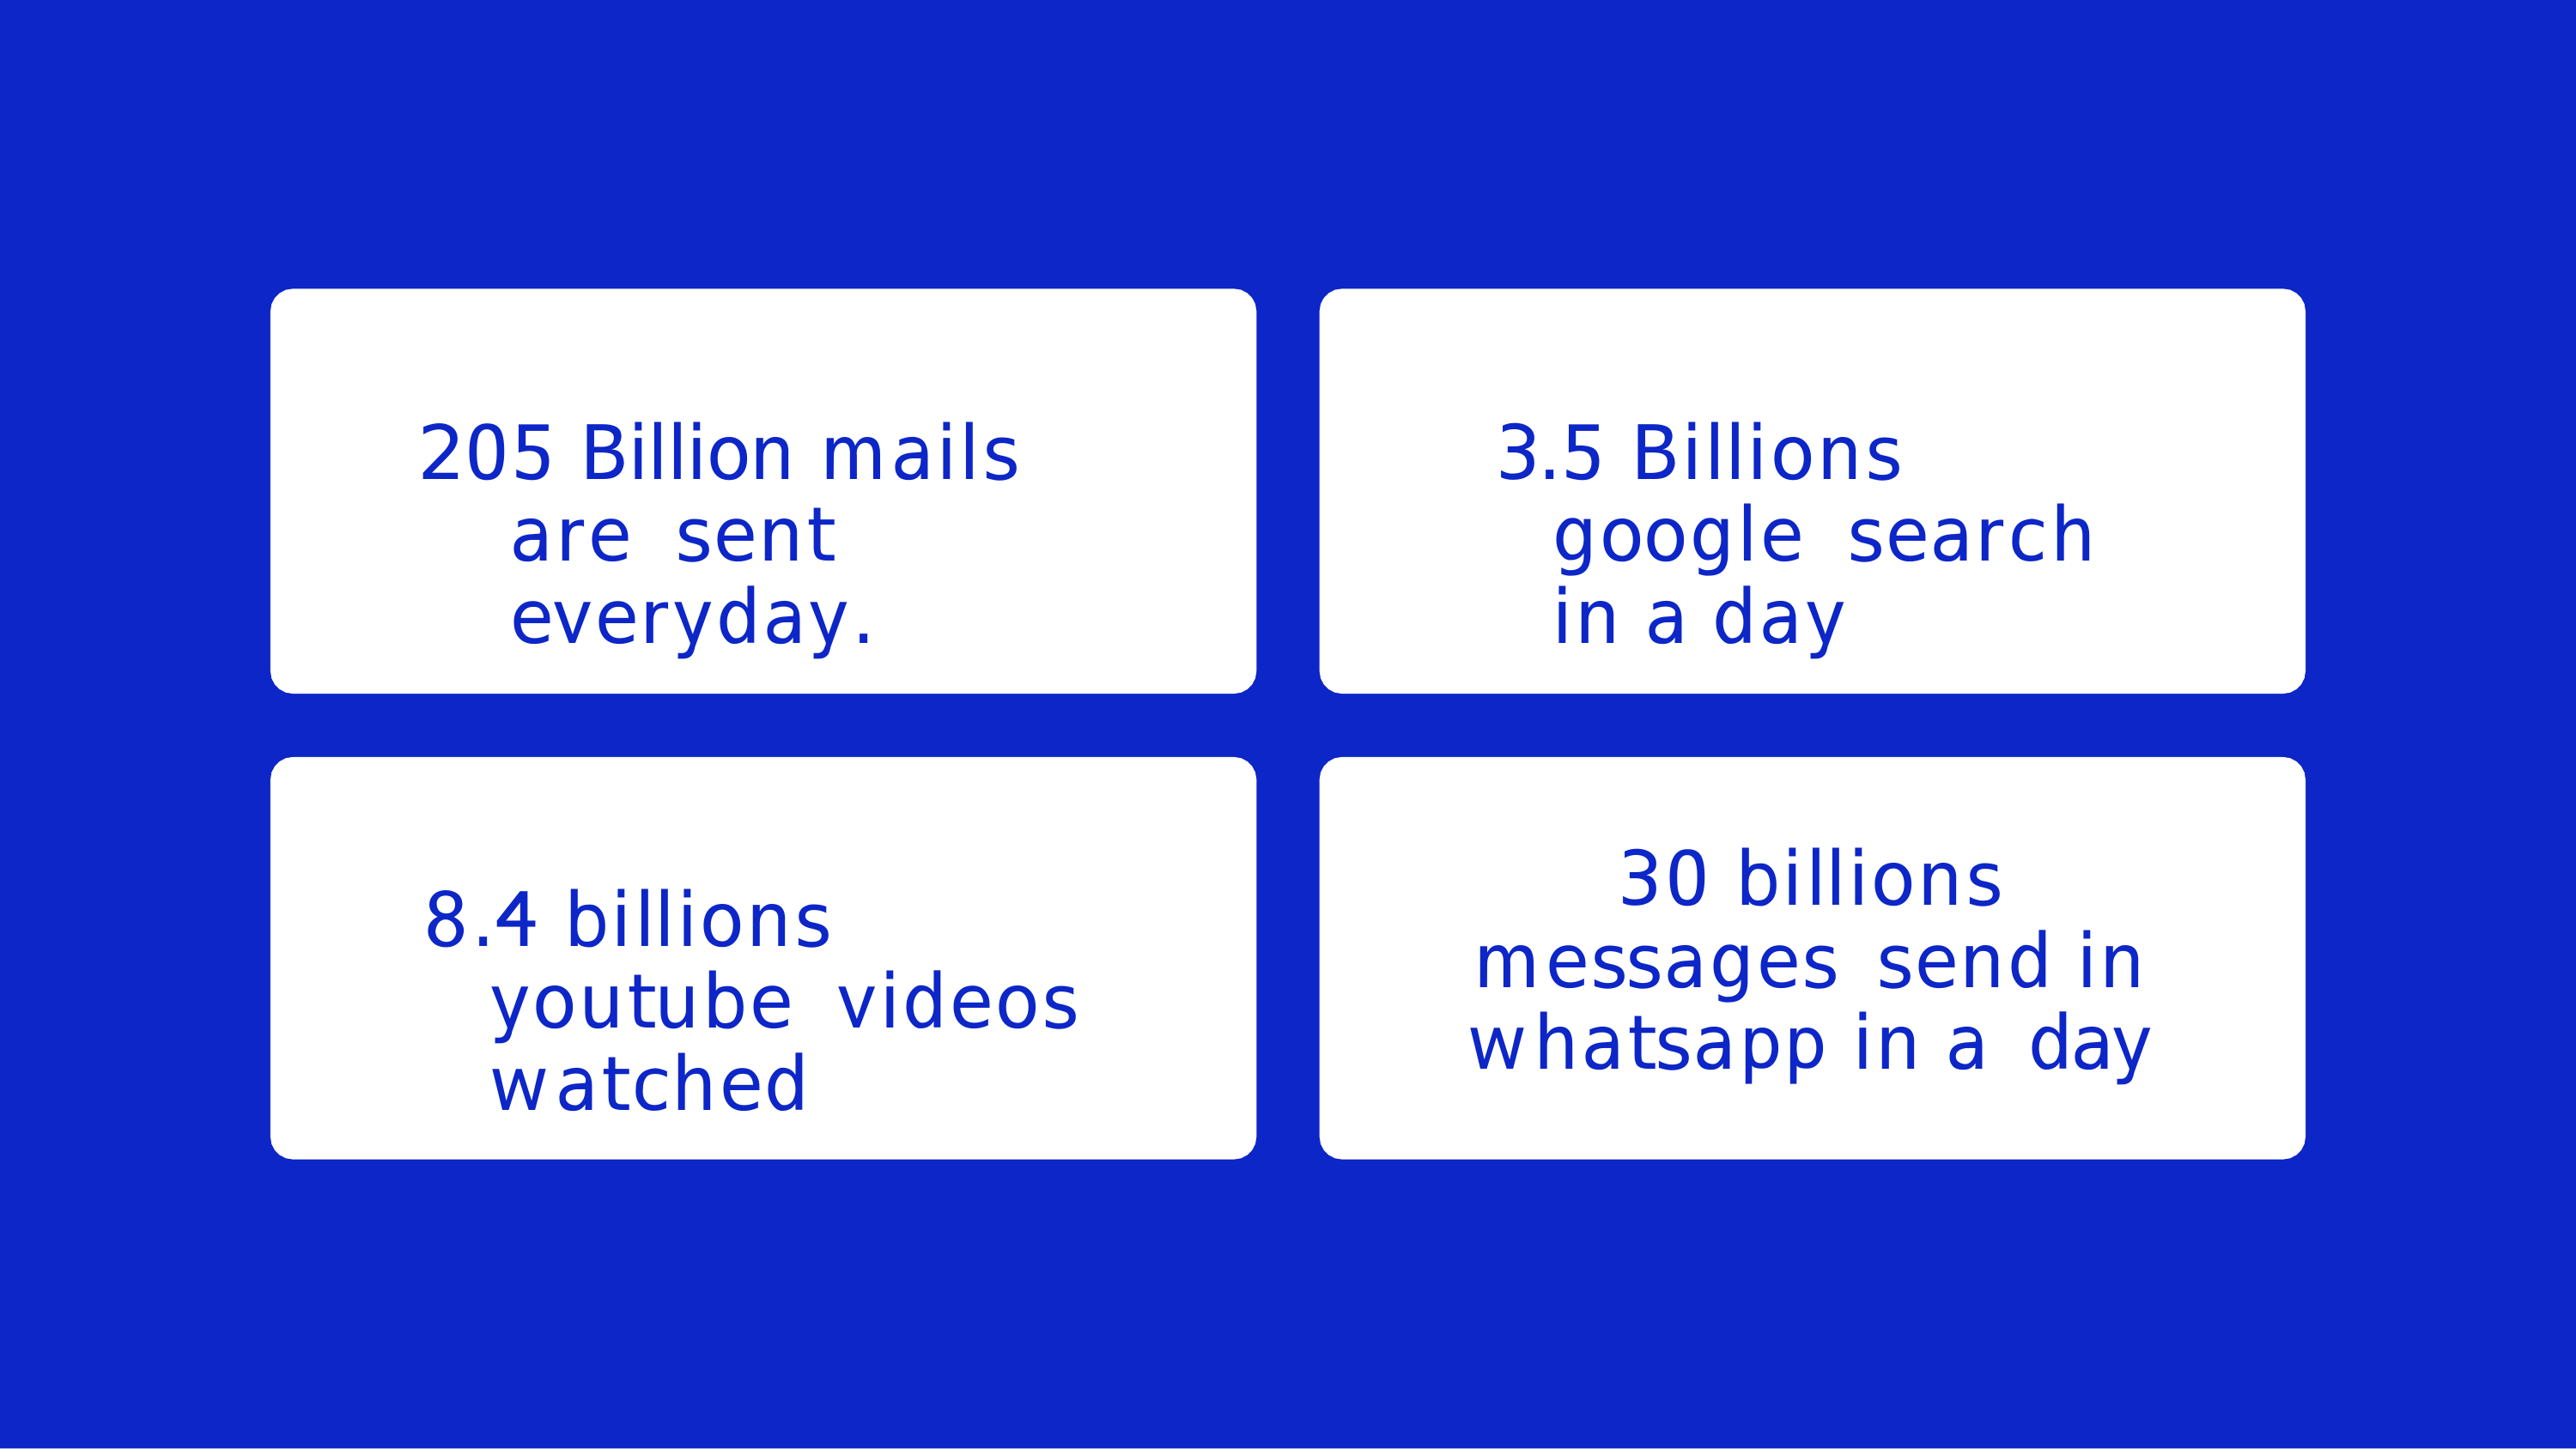

205 Billion mails are  sent everyday.
# 3.5 Billions google  search in a day

30 billions messages  send in whatsapp in a  day
8.4 billions youtube  videos watched